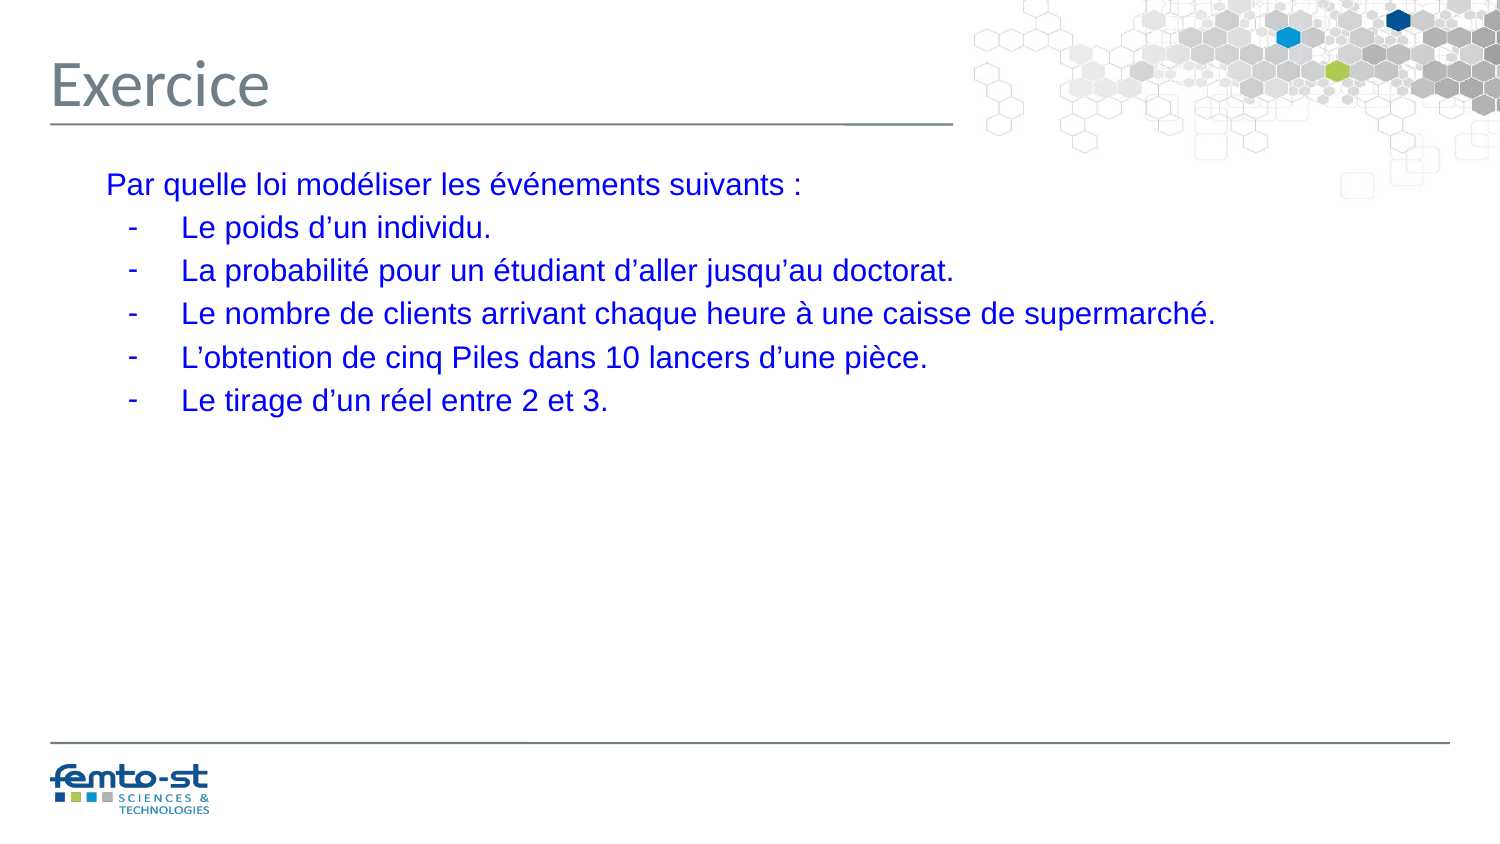

Exercice
Par quelle loi modéliser les événements suivants :
Le poids d’un individu.
La probabilité pour un étudiant d’aller jusqu’au doctorat.
Le nombre de clients arrivant chaque heure à une caisse de supermarché.
L’obtention de cinq Piles dans 10 lancers d’une pièce.
Le tirage d’un réel entre 2 et 3.